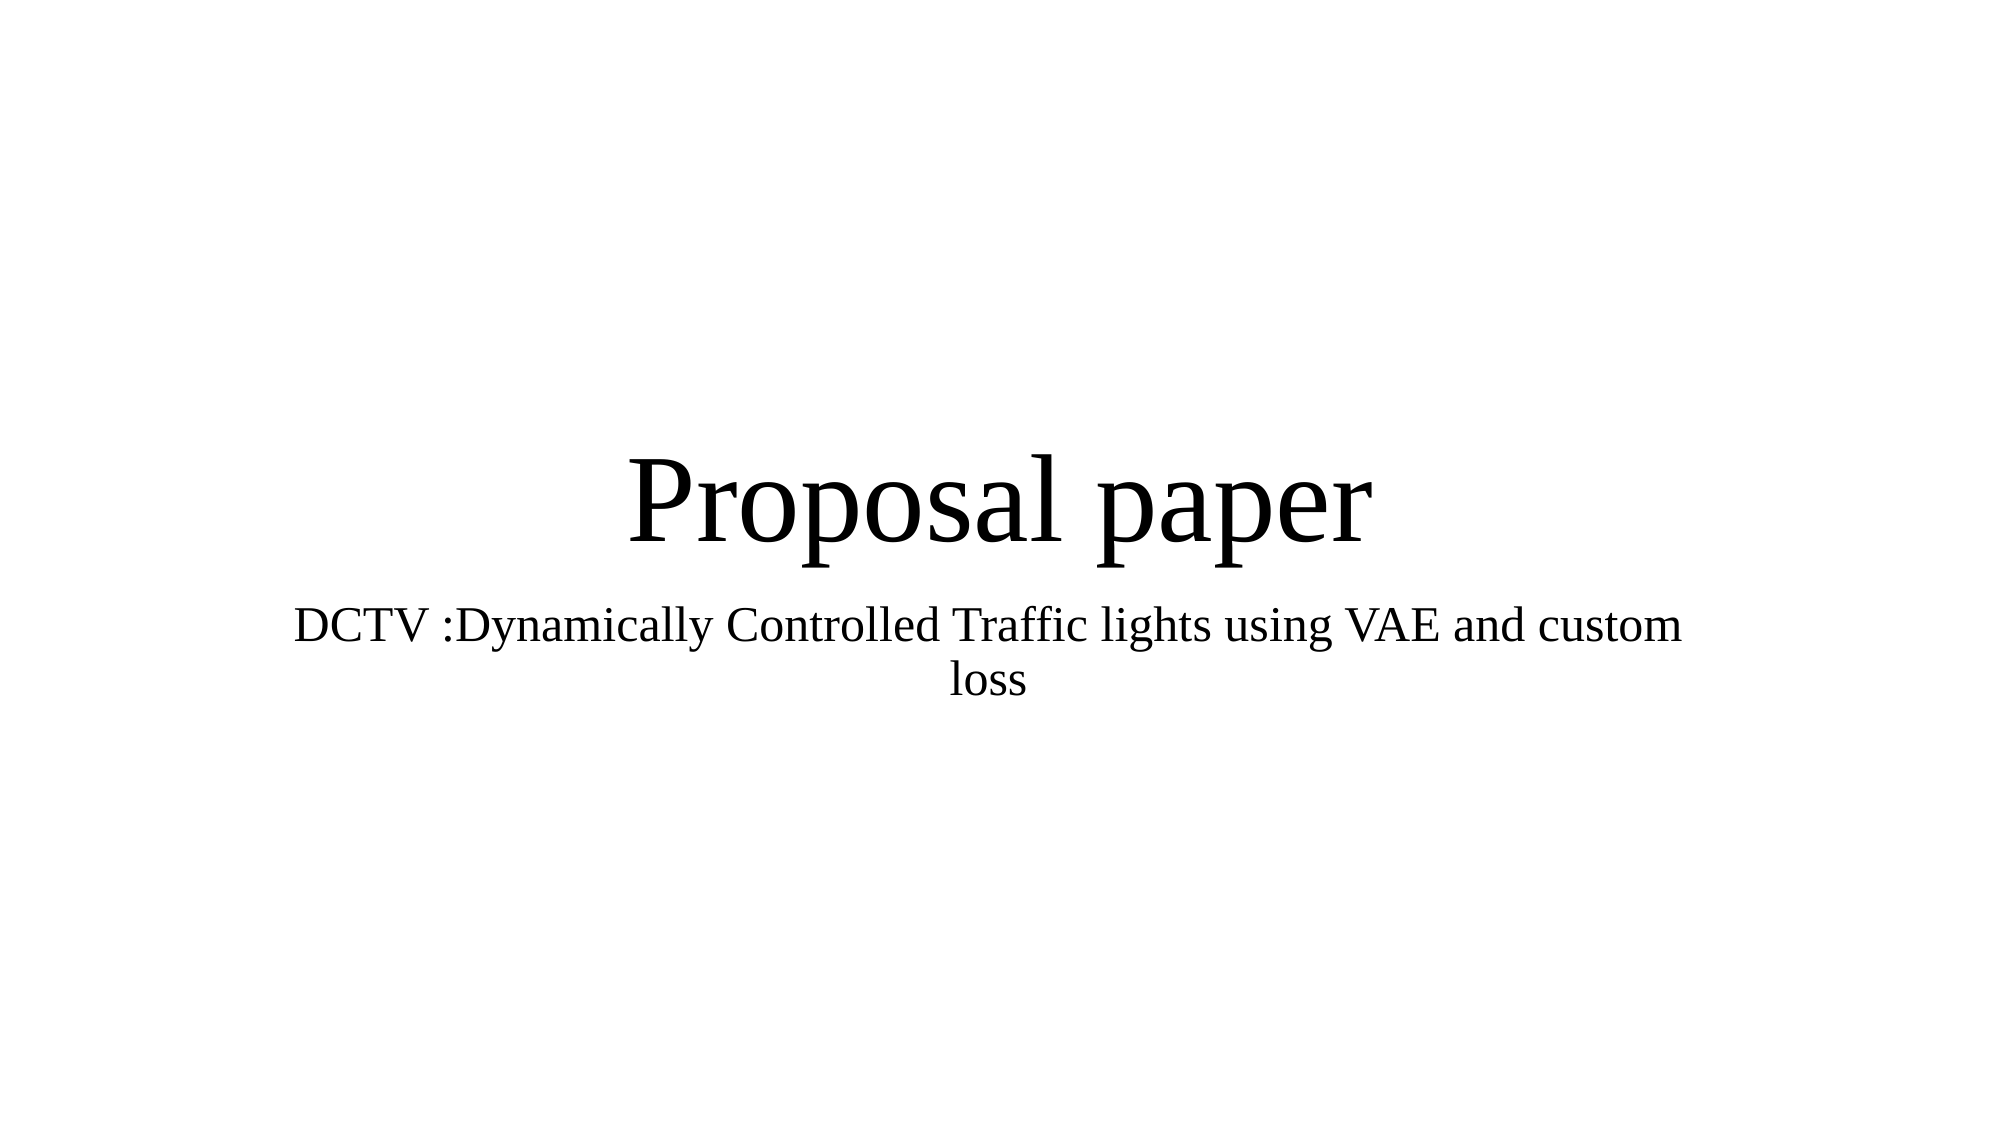

# Proposal paper
DCTV :Dynamically Controlled Traffic lights using VAE and custom loss